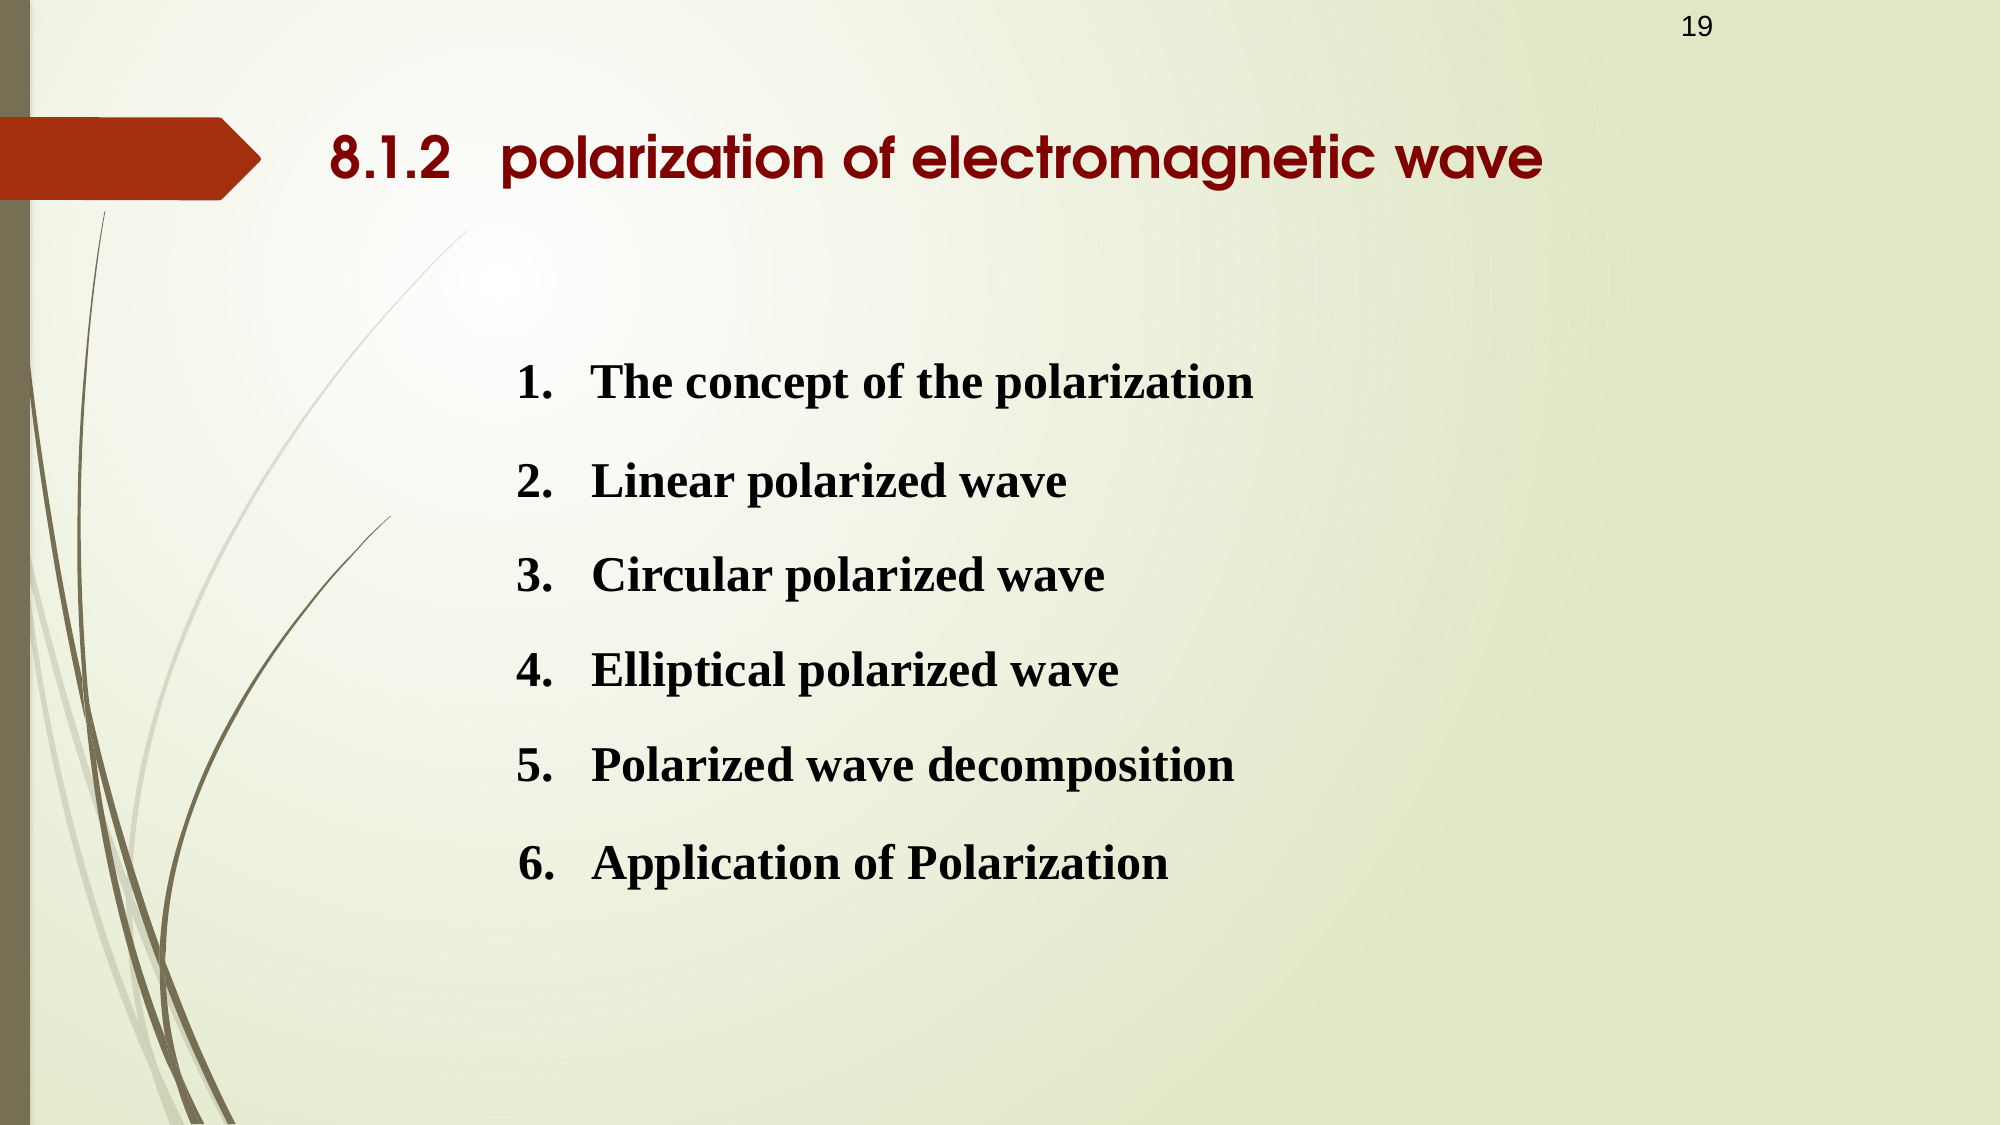

19
8.1.2   polarization of electromagnetic wave
1.   The concept of the polarization
2.   Linear polarized wave
3.   Circular polarized wave
4.   Elliptical polarized wave
5.   Polarized wave decomposition
6.   Application of Polarization